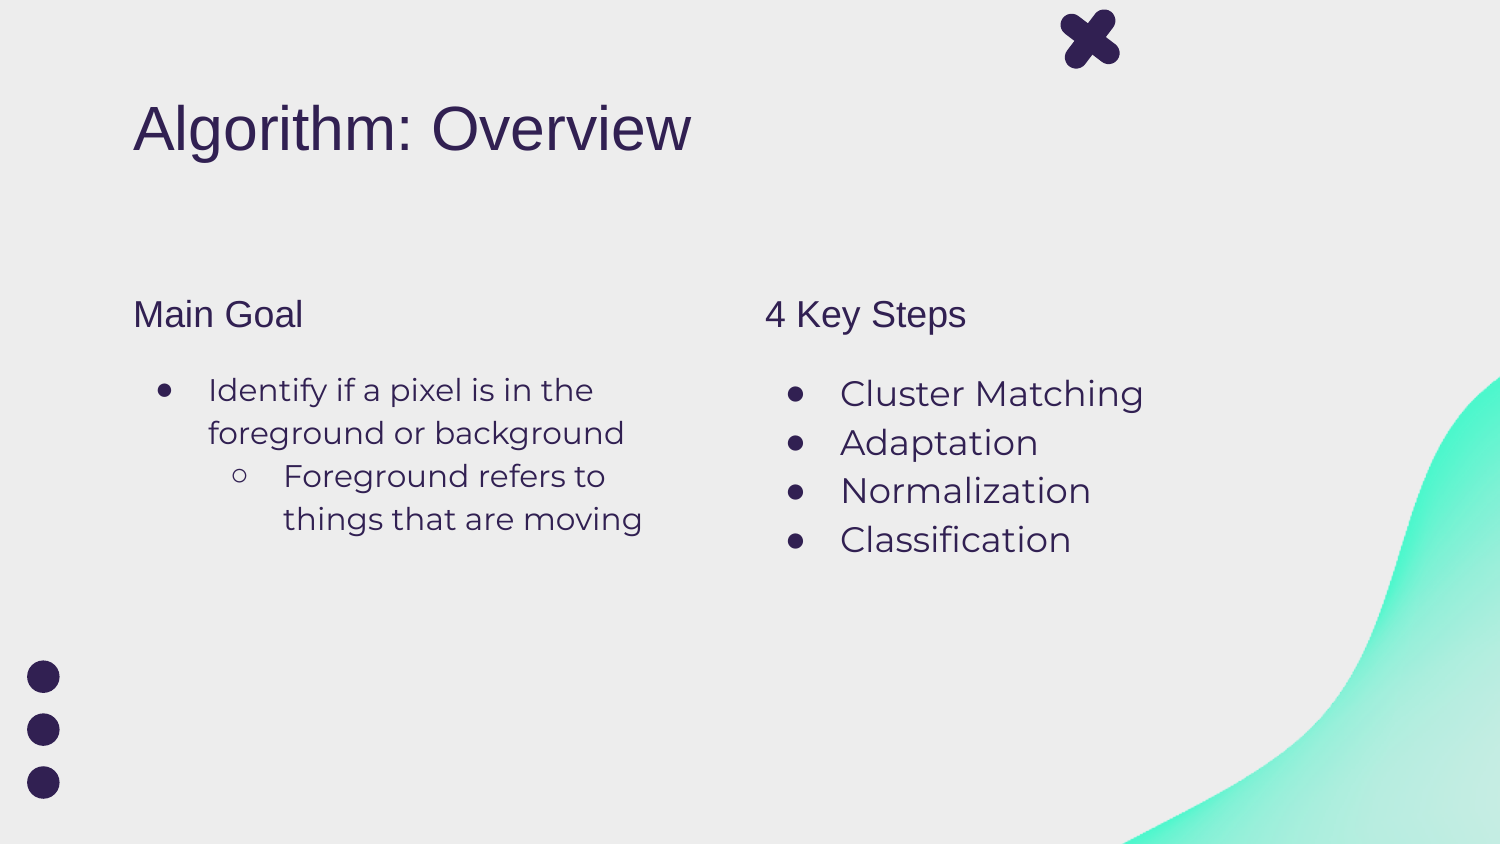

# Algorithm: Overview
Main Goal
4 Key Steps
Identify if a pixel is in the foreground or background
Foreground refers to things that are moving

Cluster Matching
Adaptation
Normalization
Classification